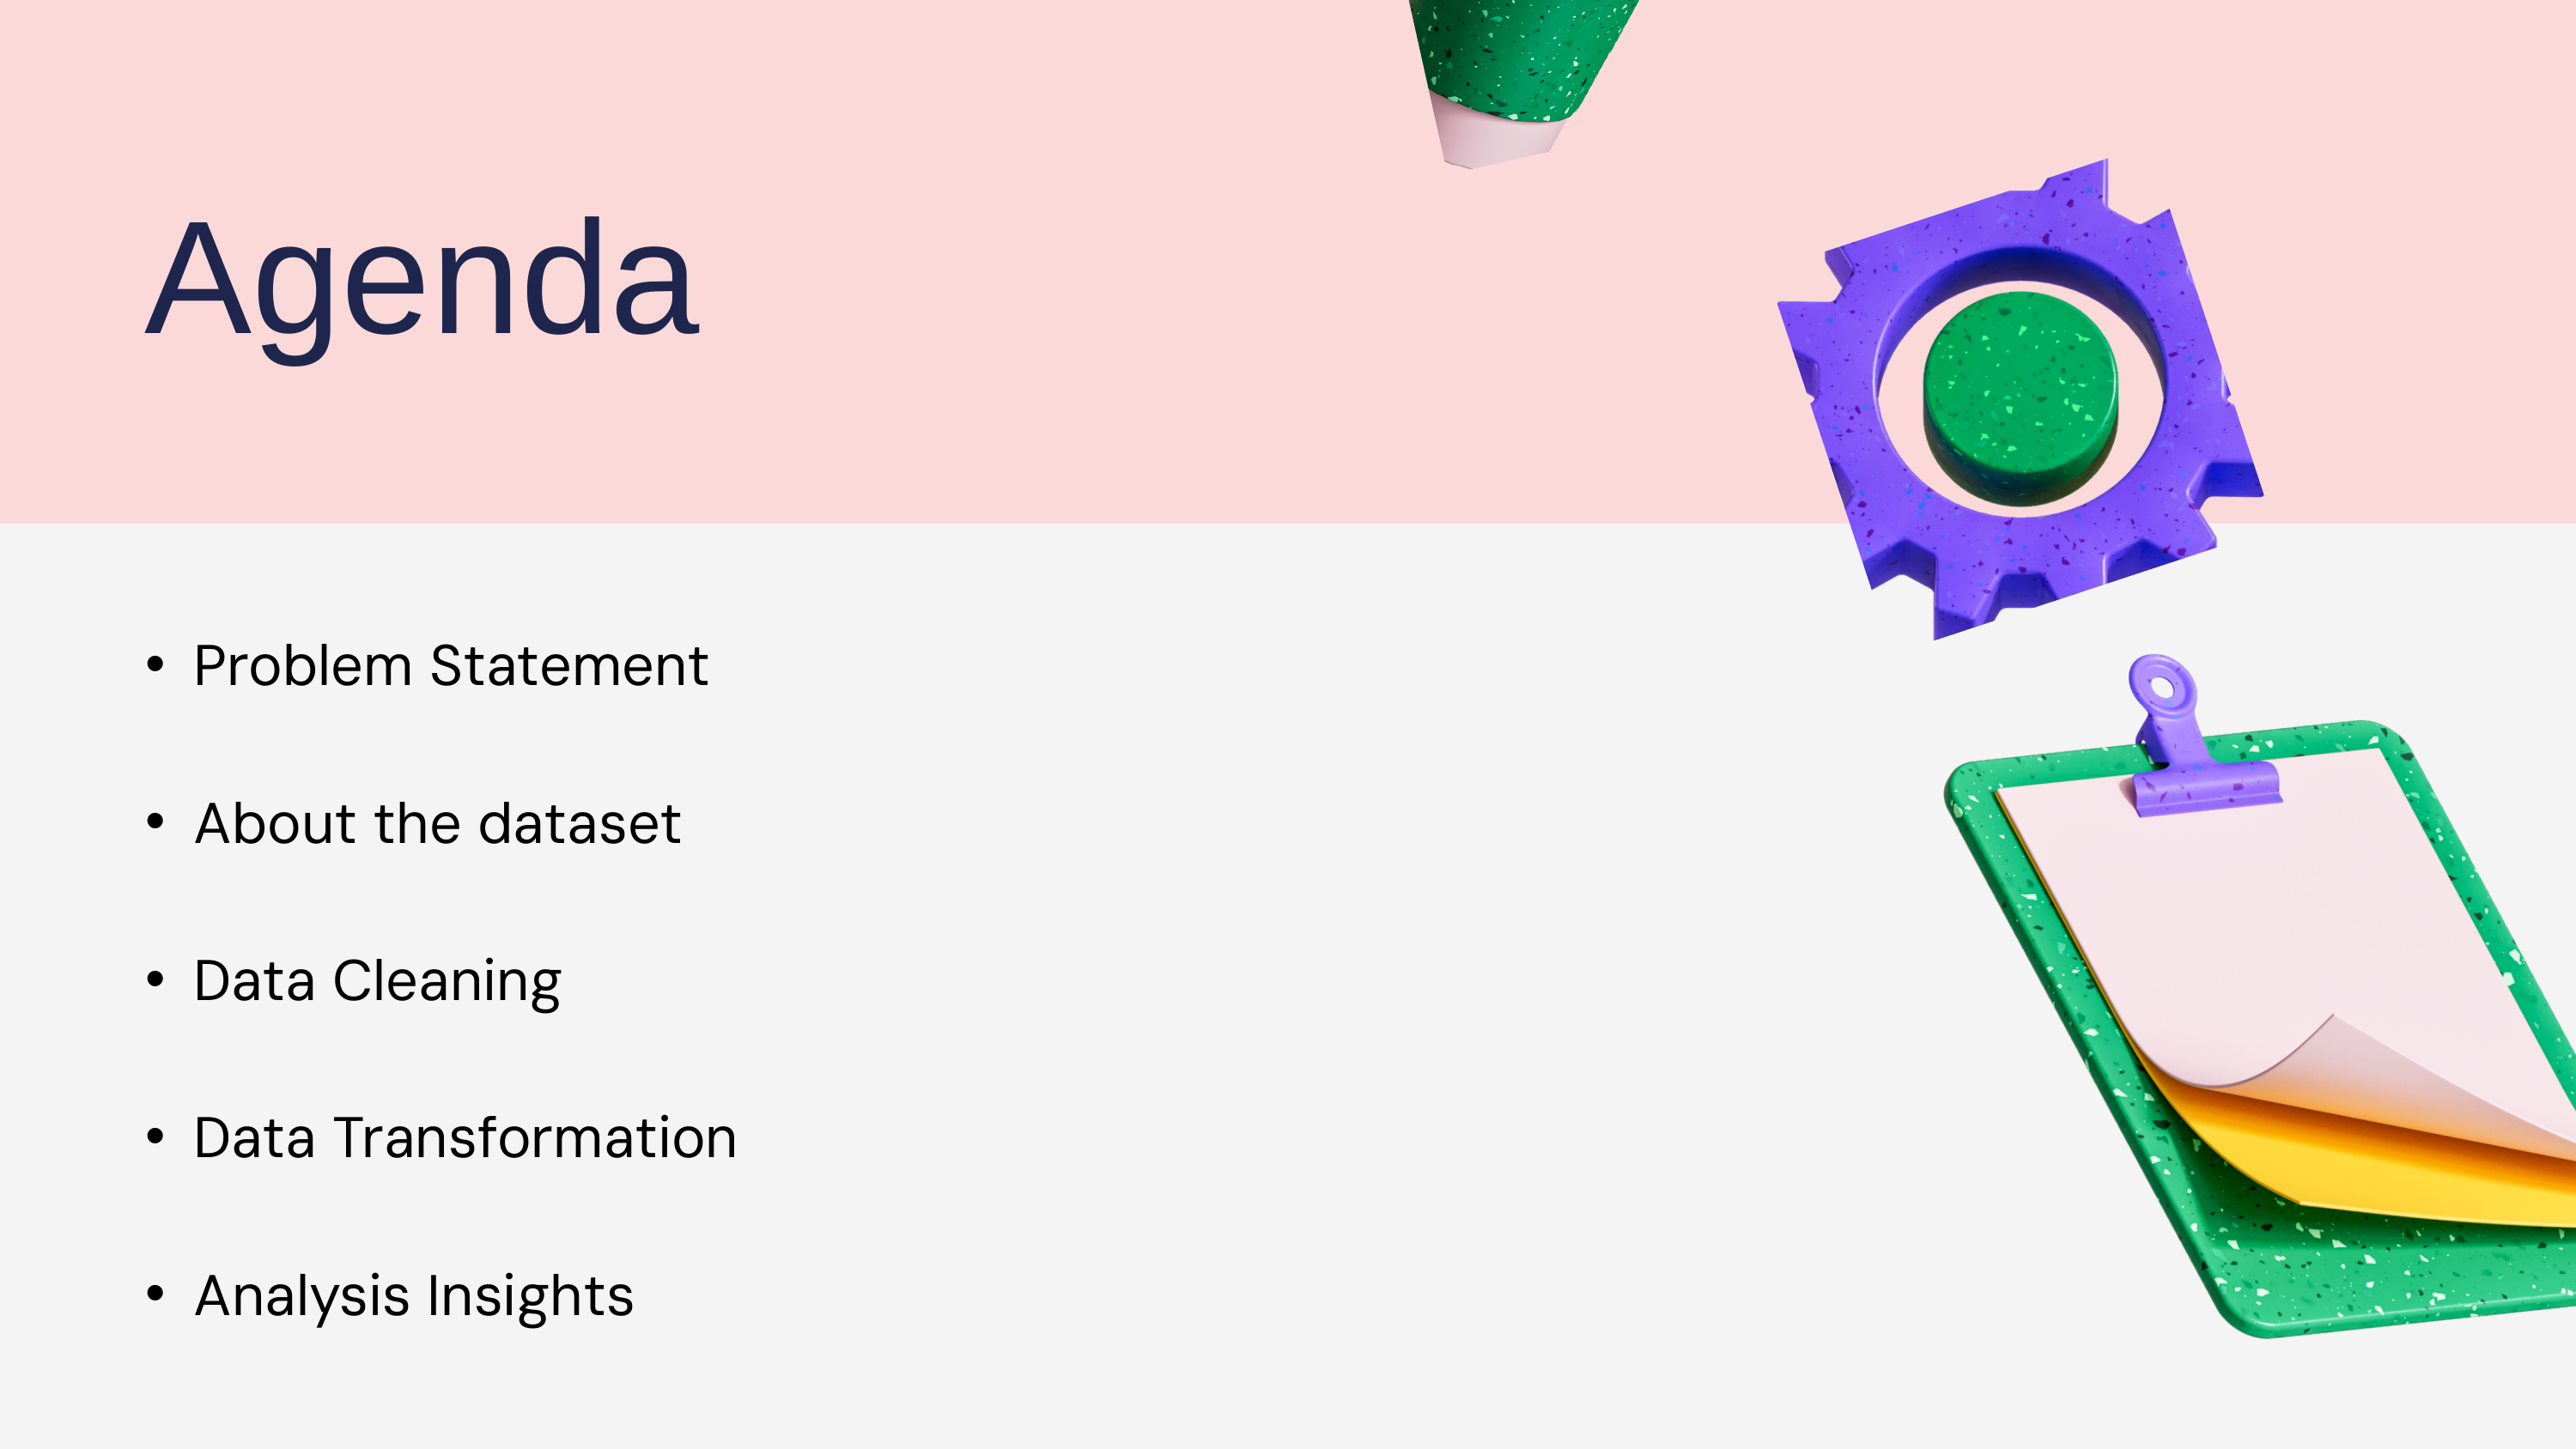

Agenda

Problem Statement
About the dataset
Data Cleaning
Data Transformation
Analysis Insights